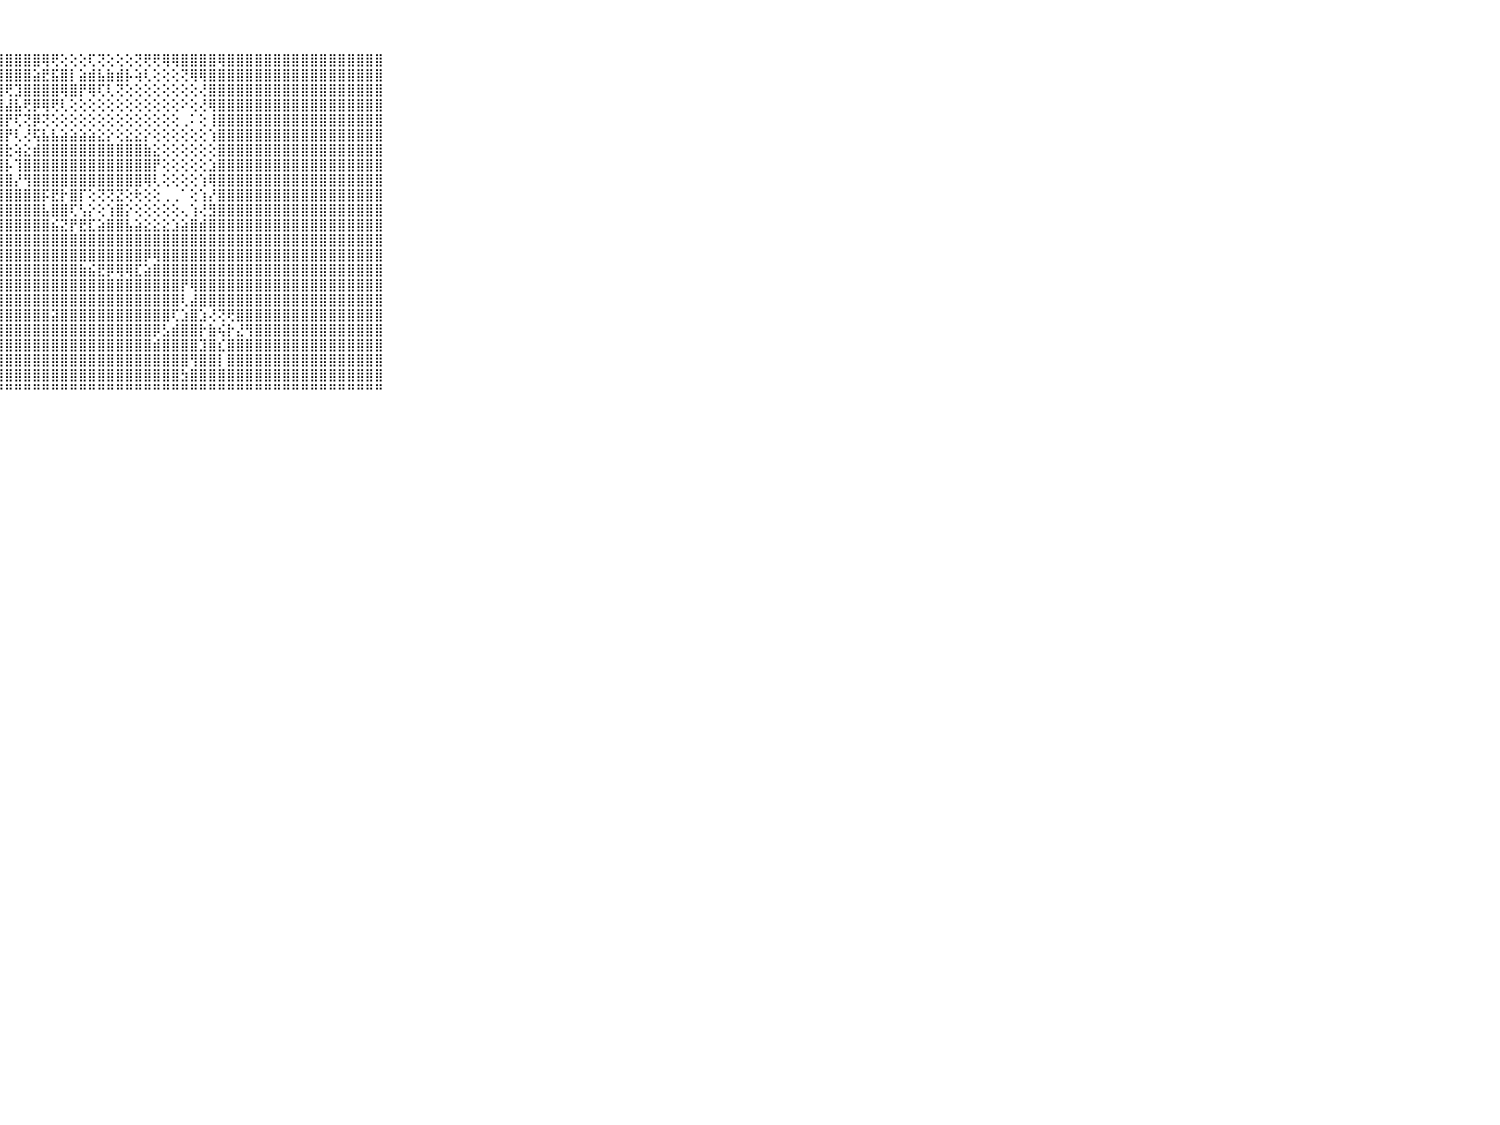

⠀⠀⠀⠀⠀⠀⠀⠀⠀⠀⠀⣿⣿⣿⣿⣿⣿⣿⣿⣿⣿⣿⣿⣿⣿⣿⣿⣿⣿⣿⣿⣿⢿⢟⢕⢕⢕⢏⢝⢕⢕⢕⢝⢟⢟⢿⢿⣿⣿⣿⣿⢿⣿⣿⣿⣿⣿⣿⣿⣿⣿⣿⣿⣿⣿⣿⣿⣿⣿⠀⠀⠀⠀⠀⠀⠀⠀⠀⠀⠀⠀
⠀⠀⠀⠀⠀⠀⠀⠀⠀⠀⠀⣿⣿⣿⣿⣿⣿⣿⣿⣿⣿⣿⣿⣿⣿⣿⣿⣿⣿⣿⣿⣵⣟⣯⣿⡇⣵⣾⣧⣷⣾⡧⢵⢇⢕⢕⢕⢝⢿⢿⣿⣿⣿⣿⣿⣿⣿⣿⣿⣿⣿⣿⣿⣿⣿⣿⣿⣿⣿⠀⠀⠀⠀⠀⠀⠀⠀⠀⠀⠀⠀
⠀⠀⠀⠀⠀⠀⠀⠀⠀⠀⠀⣿⣿⣿⣿⣿⣿⣿⣿⣿⣿⣿⣿⣿⣿⣿⣿⣿⢟⣹⣿⣿⣿⣿⢿⣿⡟⢿⢏⢇⢝⢕⢕⢕⢕⢕⢕⢕⢕⢜⣿⣿⣿⣿⣿⣿⣿⣿⣿⣿⣿⣿⣿⣿⣿⣿⣿⣿⣿⠀⠀⠀⠀⠀⠀⠀⠀⠀⠀⠀⠀
⠀⠀⠀⠀⠀⠀⠀⠀⠀⠀⠀⣿⣿⣿⣿⣿⣿⣿⣿⣿⣿⣿⣿⣿⣿⣿⣿⣿⣼⣧⢟⡿⢿⢟⢇⢕⢕⢕⢕⢕⢕⢕⢕⢕⢕⢕⢕⠕⢕⢜⢿⣿⣿⣿⣿⣿⣿⣿⣿⣿⣿⣿⣿⣿⣿⣿⣿⣿⣿⠀⠀⠀⠀⠀⠀⠀⠀⠀⠀⠀⠀
⠀⠀⠀⠀⠀⠀⠀⠀⠀⠀⠀⣿⣿⣿⣿⣿⣿⣿⣿⣿⣿⣿⣿⣿⣿⣿⣿⣿⡟⢏⢝⡿⢝⢕⢕⢕⢕⢕⢕⢕⢕⢕⢕⢕⢕⢕⢕⢀⠅⢕⢸⣿⣿⣿⣿⣿⣿⣿⣿⣿⣿⣿⣿⣿⣿⣿⣿⣿⣿⠀⠀⠀⠀⠀⠀⠀⠀⠀⠀⠀⠀
⠀⠀⠀⠀⠀⠀⠀⠀⠀⠀⠀⣿⣿⣿⣿⣿⣿⣿⣿⣿⣿⣿⣿⣿⣿⣿⣿⣿⡟⢇⢜⢯⣧⣧⣵⣵⣵⣵⣕⡕⢕⣕⣕⡕⢕⢕⢕⢕⢕⢕⢱⣿⣿⣿⣿⣿⣿⣿⣿⣿⣿⣿⣿⣿⣿⣿⣿⣿⣿⠀⠀⠀⠀⠀⠀⠀⠀⠀⠀⠀⠀
⠀⠀⠀⠀⠀⠀⠀⠀⠀⠀⠀⣿⣿⣿⣿⣿⣿⣿⣿⣿⣿⣿⣿⣿⣿⣿⣿⣿⣗⢵⣕⣾⣿⣿⣿⣿⣿⣿⣿⣿⣿⣿⣿⣷⣕⢕⢕⢕⢕⢕⢕⣿⣿⣿⣿⣿⣿⣿⣿⣿⣿⣿⣿⣿⣿⣿⣿⣿⣿⠀⠀⠀⠀⠀⠀⠀⠀⠀⠀⠀⠀
⠀⠀⠀⠀⠀⠀⠀⠀⠀⠀⠀⣿⣿⣿⣿⣿⣿⣿⣿⣿⣿⣿⣿⣿⣿⣿⣿⣿⡧⢹⣿⣿⣿⣿⣿⣿⣿⣿⣿⣿⣿⣿⣿⣿⡟⢕⢕⢕⢕⢕⣱⣿⣿⣿⣿⣿⣿⣿⣿⣿⣿⣿⣿⣿⣿⣿⣿⣿⣿⠀⠀⠀⠀⠀⠀⠀⠀⠀⠀⠀⠀
⠀⠀⠀⠀⠀⠀⠀⠀⠀⠀⠀⣿⣿⣿⣿⣿⣿⣿⣿⣿⣿⣿⣿⣿⣿⣿⣿⣿⣿⡜⢻⣿⣿⣿⣿⣿⣿⣿⣿⣿⣿⣿⣿⢿⢇⢕⢕⢕⢕⢱⢿⣿⣿⣿⣿⣿⣿⣿⣿⣿⣿⣿⣿⣿⣿⣿⣿⣿⣿⠀⠀⠀⠀⠀⠀⠀⠀⠀⠀⠀⠀
⠀⠀⠀⠀⠀⠀⠀⠀⠀⠀⠀⣿⣿⣿⣿⣿⣿⣿⣿⣿⣿⣿⣿⣿⣿⣿⣿⣿⣿⣿⣿⣿⡯⣟⡗⣿⡏⢕⢝⢝⣝⢕⢗⢕⢕⢀⢀⠁⢕⢱⡜⣿⣿⣿⣿⣿⣿⣿⣿⣿⣿⣿⣿⣿⣿⣿⣿⣿⣿⠀⠀⠀⠀⠀⠀⠀⠀⠀⠀⠀⠀
⠀⠀⠀⠀⠀⠀⠀⠀⠀⠀⠀⣿⣿⣿⣿⣿⣿⣿⣿⣿⣿⣿⣿⣿⣿⣿⣿⣿⣿⣿⣿⣿⣧⣿⣿⢏⢣⡕⢕⢱⣿⡕⢕⢕⢕⢕⢕⢄⢱⢜⣻⣿⣿⣿⣿⣿⣿⣿⣿⣿⣿⣿⣿⣿⣿⣿⣿⣿⣿⠀⠀⠀⠀⠀⠀⠀⠀⠀⠀⠀⠀
⠀⠀⠀⠀⠀⠀⠀⠀⠀⠀⠀⣿⣿⣿⣿⣿⣿⣿⣿⣿⣿⣿⣿⣿⣿⣿⣿⣿⣿⣿⣿⣿⣿⣮⣝⡟⣟⣏⣵⣿⣿⣧⣵⣕⣕⣕⣱⣵⣿⣾⣿⣿⣿⣿⣿⣿⣿⣿⣿⣿⣿⣿⣿⣿⣿⣿⣿⣿⣿⠀⠀⠀⠀⠀⠀⠀⠀⠀⠀⠀⠀
⠀⠀⠀⠀⠀⠀⠀⠀⠀⠀⠀⣿⣿⣿⣿⣿⣿⣿⣿⣿⣿⣿⣿⣿⣿⣿⣿⣿⣿⣿⣿⣿⣿⣿⣿⣿⣿⣿⣿⣿⣿⣿⣿⣿⣿⣿⣿⣿⣿⣿⣿⣿⣿⣿⣿⣿⣿⣿⣿⣿⣿⣿⣿⣿⣿⣿⣿⣿⣿⠀⠀⠀⠀⠀⠀⠀⠀⠀⠀⠀⠀
⠀⠀⠀⠀⠀⠀⠀⠀⠀⠀⠀⣿⣿⣿⣿⣿⣿⣿⣿⣿⣿⣿⣿⣿⣿⣿⣿⣿⣿⣿⣿⣿⣿⣿⣿⣿⣿⣿⣿⣿⣿⣿⣿⡿⢿⣿⣿⣿⣿⣿⣿⣿⣿⣿⣿⣿⣿⣿⣿⣿⣿⣿⣿⣿⣿⣿⣿⣿⣿⠀⠀⠀⠀⠀⠀⠀⠀⠀⠀⠀⠀
⠀⠀⠀⠀⠀⠀⠀⠀⠀⠀⠀⣿⣿⣿⣿⣿⣿⣿⣿⣿⣿⣿⣿⣿⣿⣿⣿⣿⣿⣿⣿⣿⣿⣿⣿⣿⣷⣮⣟⡿⢿⢿⣏⣵⣿⣿⣿⣿⣿⣿⣿⣿⣿⣿⣿⣿⣿⣿⣿⣿⣿⣿⣿⣿⣿⣿⣿⣿⣿⠀⠀⠀⠀⠀⠀⠀⠀⠀⠀⠀⠀
⠀⠀⠀⠀⠀⠀⠀⠀⠀⠀⠀⣿⣿⣿⣿⣿⣿⣿⣿⣿⣿⣿⣿⣿⣿⣿⣿⣿⣿⣿⣿⣿⣿⣿⣿⣿⣿⣿⣿⣿⣿⣿⣿⣿⣿⣿⣿⡟⢿⣿⣿⣿⣿⣿⣿⣿⣿⣿⣿⣿⣿⣿⣿⣿⣿⣿⣿⣿⣿⠀⠀⠀⠀⠀⠀⠀⠀⠀⠀⠀⠀
⠀⠀⠀⠀⠀⠀⠀⠀⠀⠀⠀⣿⣿⣿⣿⣿⣿⣿⣿⣿⣿⣿⣿⣿⣿⣿⣿⣿⣿⣿⣿⣿⣿⣿⣿⣿⣿⣿⣿⣿⣿⣿⣿⣿⣿⣿⣿⢇⣼⣿⣿⣿⣿⣿⣿⣿⣿⣿⣿⣿⣿⣿⣿⣿⣿⣿⣿⣿⣿⠀⠀⠀⠀⠀⠀⠀⠀⠀⠀⠀⠀
⠀⠀⠀⠀⠀⠀⠀⠀⠀⠀⠀⣿⣿⣿⣿⣿⣿⣿⣿⣿⣿⣿⣿⣿⣿⣿⣿⣿⣿⣿⣿⣿⣿⣽⣿⣿⣿⣿⣿⣿⣿⣿⣿⣿⣿⣿⢏⣱⣿⣱⢜⢝⢟⣿⣿⣿⣿⣿⣿⣿⣿⣿⣿⣿⣿⣿⣿⣿⣿⠀⠀⠀⠀⠀⠀⠀⠀⠀⠀⠀⠀
⠀⠀⠀⠀⠀⠀⠀⠀⠀⠀⠀⣿⣿⣿⣿⣿⣿⣿⣿⣿⣿⣿⣿⣿⣿⣿⣿⣿⣿⣿⣿⣿⣿⣿⣿⣿⣿⣿⣿⣿⣿⣿⣿⣿⡿⣣⣾⣿⣿⡗⣷⢮⡗⣜⢻⣿⣿⣿⣿⣿⣿⣿⣿⣿⣿⣿⣿⣿⣿⠀⠀⠀⠀⠀⠀⠀⠀⠀⠀⠀⠀
⠀⠀⠀⠀⠀⠀⠀⠀⠀⠀⠀⣿⣿⣿⣿⣿⣿⣿⣿⣿⣿⣿⣿⣿⣿⣿⣿⣿⣿⣿⣿⣿⣿⣿⣿⣿⣿⣿⣿⣿⣿⣿⣿⣿⣾⣿⣿⣿⣿⣹⣿⣎⣿⣿⣿⣿⣿⣿⣿⣿⣿⣿⣿⣿⣿⣿⣿⣿⣿⠀⠀⠀⠀⠀⠀⠀⠀⠀⠀⠀⠀
⠀⠀⠀⠀⠀⠀⠀⠀⠀⠀⠀⣿⣿⣿⣿⣿⣿⣿⣿⣿⣿⣿⣿⣿⣿⣿⣿⣿⣿⣿⣿⣿⣿⣿⣿⣿⣿⣿⣿⣿⣿⣿⣿⣿⣿⣿⣿⣿⢻⣿⣿⡇⣿⣿⣿⣿⣿⣿⣿⣿⣿⣿⣿⣿⣿⣿⣿⣿⣿⠀⠀⠀⠀⠀⠀⠀⠀⠀⠀⠀⠀
⠀⠀⠀⠀⠀⠀⠀⠀⠀⠀⠀⣿⣿⣿⣿⣿⣿⣿⣿⣿⣿⣿⣿⣿⣿⣿⣿⣿⣿⣿⣿⣿⣿⣿⣿⣿⣿⣿⣿⣿⣿⣿⣿⣿⣿⣿⣿⣳⣿⣿⣿⣿⣿⣿⣿⣿⣿⣿⣿⣿⣿⣿⣿⣿⣿⣿⣿⣿⣿⠀⠀⠀⠀⠀⠀⠀⠀⠀⠀⠀⠀
⠀⠀⠀⠀⠀⠀⠀⠀⠀⠀⠀⠛⠛⠛⠛⠛⠛⠛⠛⠛⠛⠛⠛⠛⠛⠛⠛⠛⠛⠛⠛⠛⠛⠛⠛⠛⠛⠛⠛⠛⠛⠛⠛⠛⠛⠛⠛⠛⠛⠛⠛⠛⠛⠛⠛⠛⠛⠛⠛⠛⠛⠛⠛⠛⠛⠛⠛⠛⠛⠀⠀⠀⠀⠀⠀⠀⠀⠀⠀⠀⠀